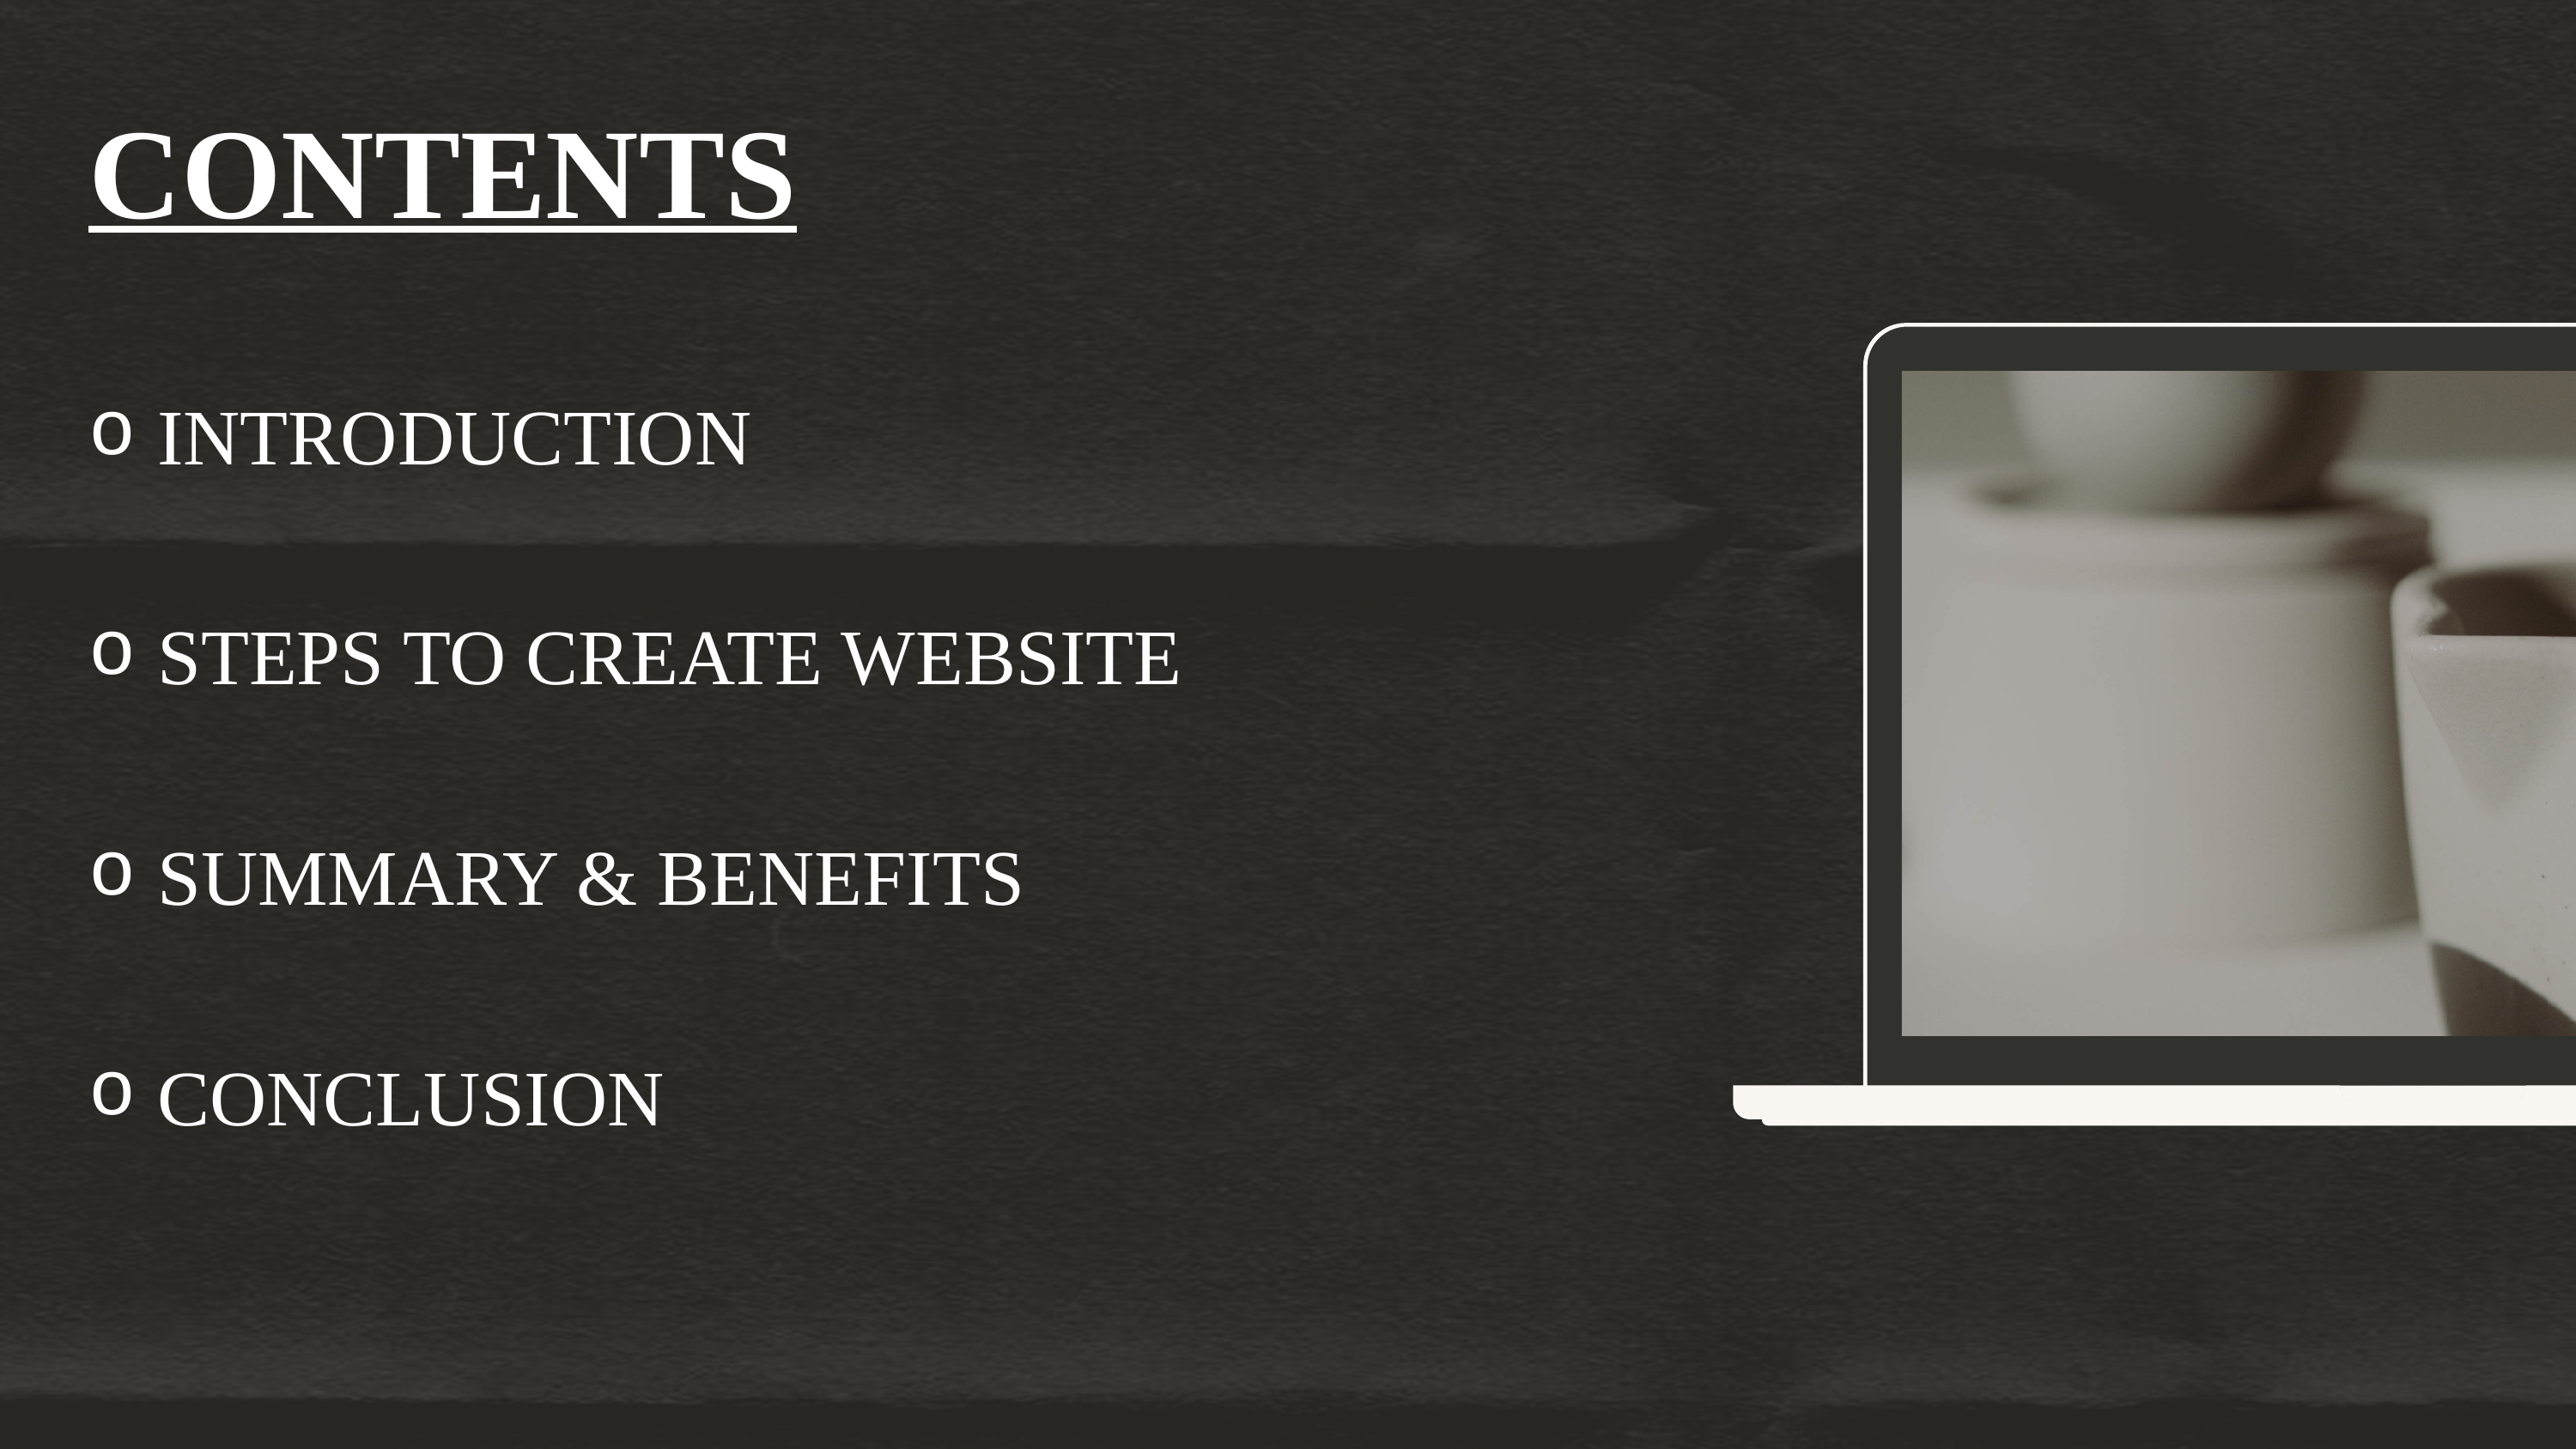

# CONTENTS

 INTRODUCTION

 STEPS TO CREATE WEBSITE

 SUMMARY & BENEFITS

 CONCLUSION